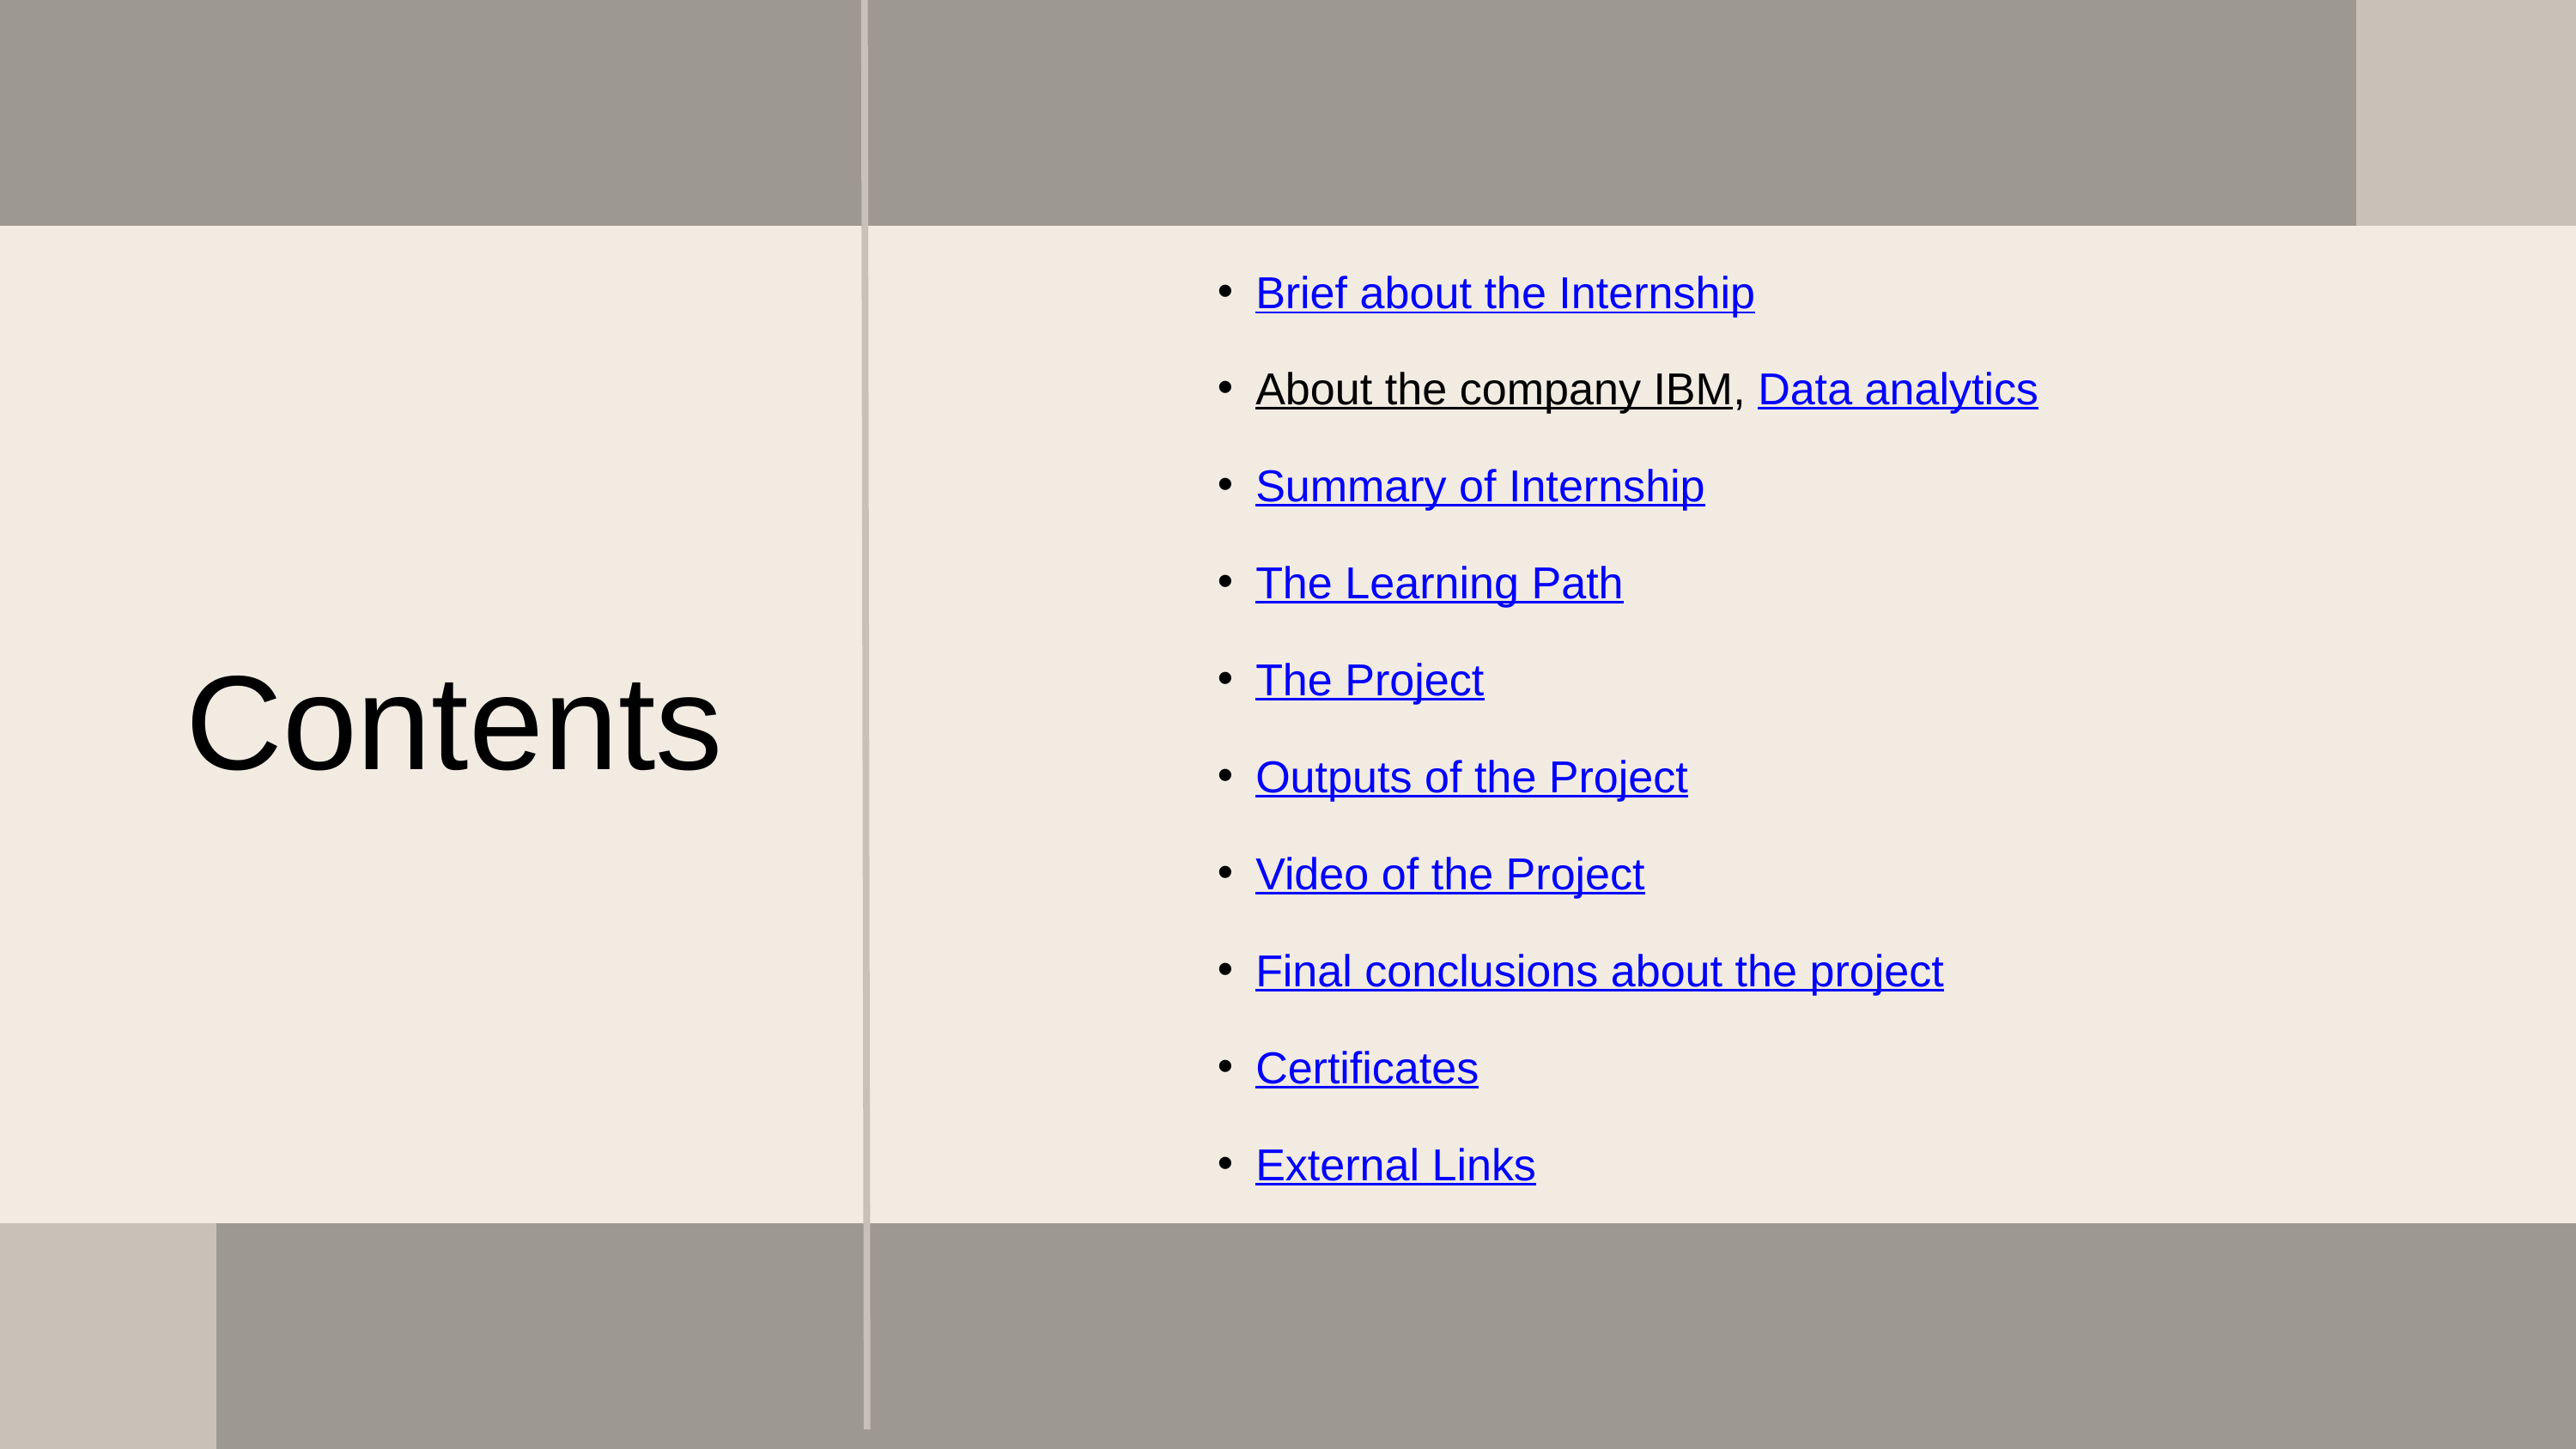

Brief about the Internship
About the company IBM, Data analytics
Summary of Internship
The Learning Path
The Project
Contents
Outputs of the Project
Video of the Project
Final conclusions about the project
Certificates
External Links